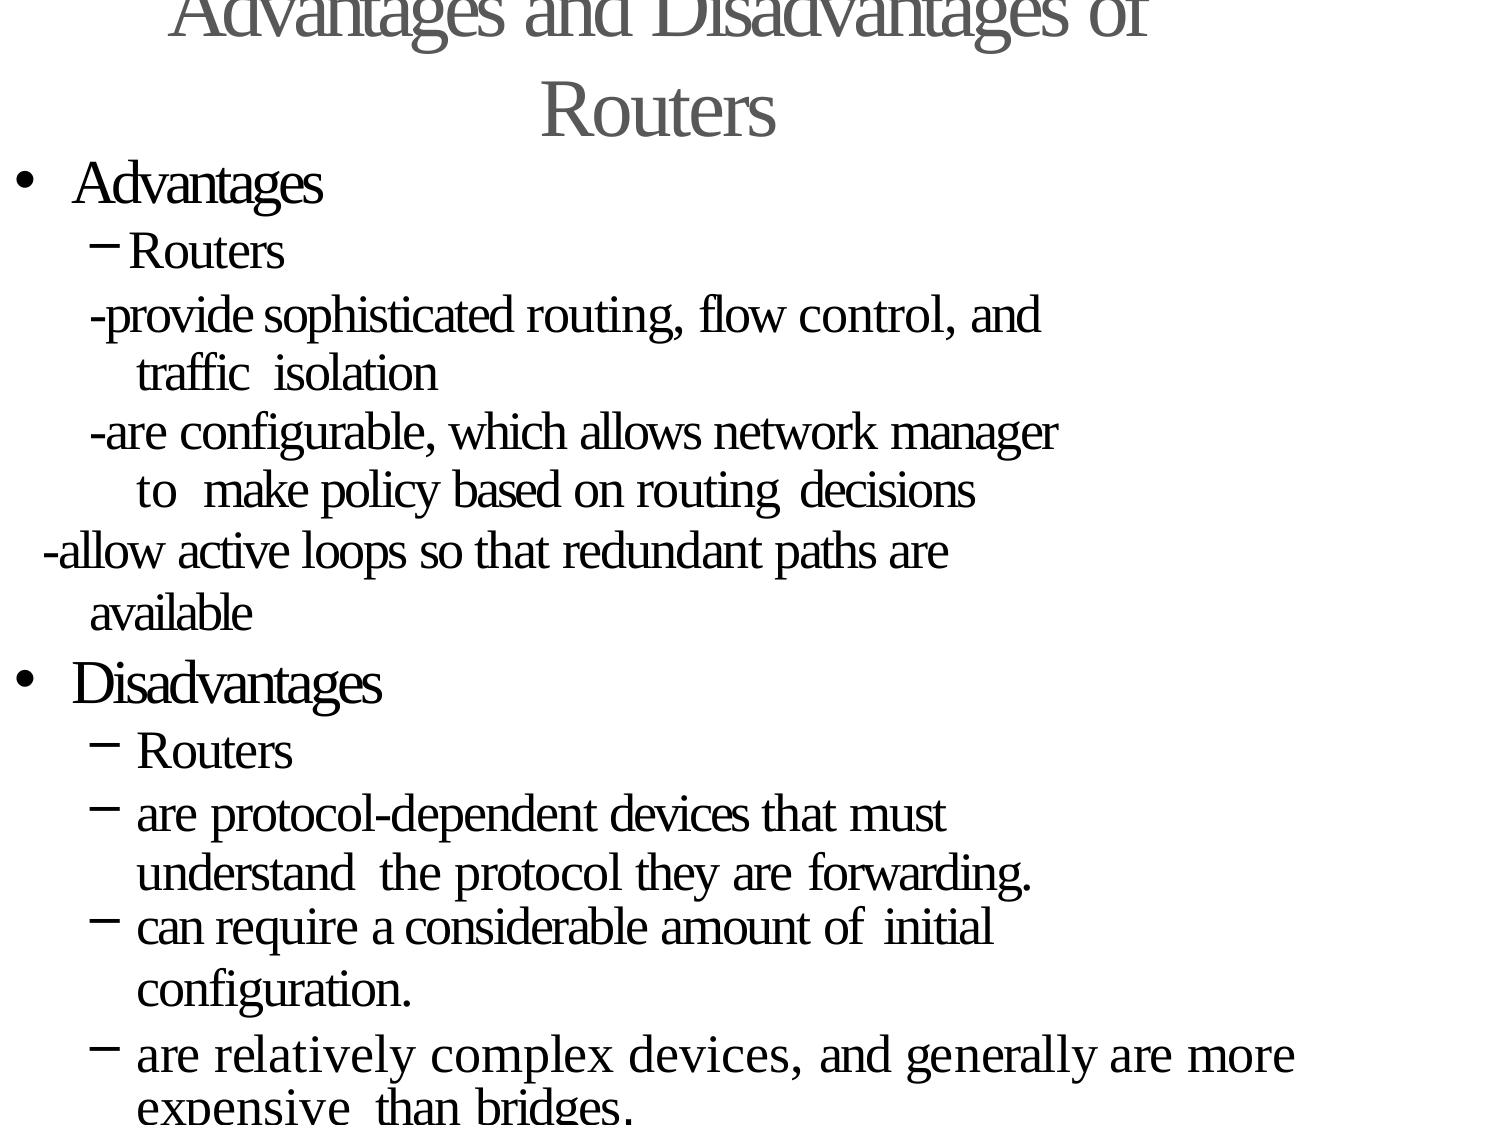

# Advantages and Disadvantages of Routers
Advantages
Routers
-provide sophisticated routing, flow control, and traffic  isolation
-are configurable, which allows network manager to  make policy based on routing decisions
-allow active loops so that redundant paths are available
Disadvantages
Routers
are protocol-dependent devices that must understand  the protocol they are forwarding.
can require a considerable amount of initial
configuration.
are relatively complex devices, and generally are more	expensive  than bridges.